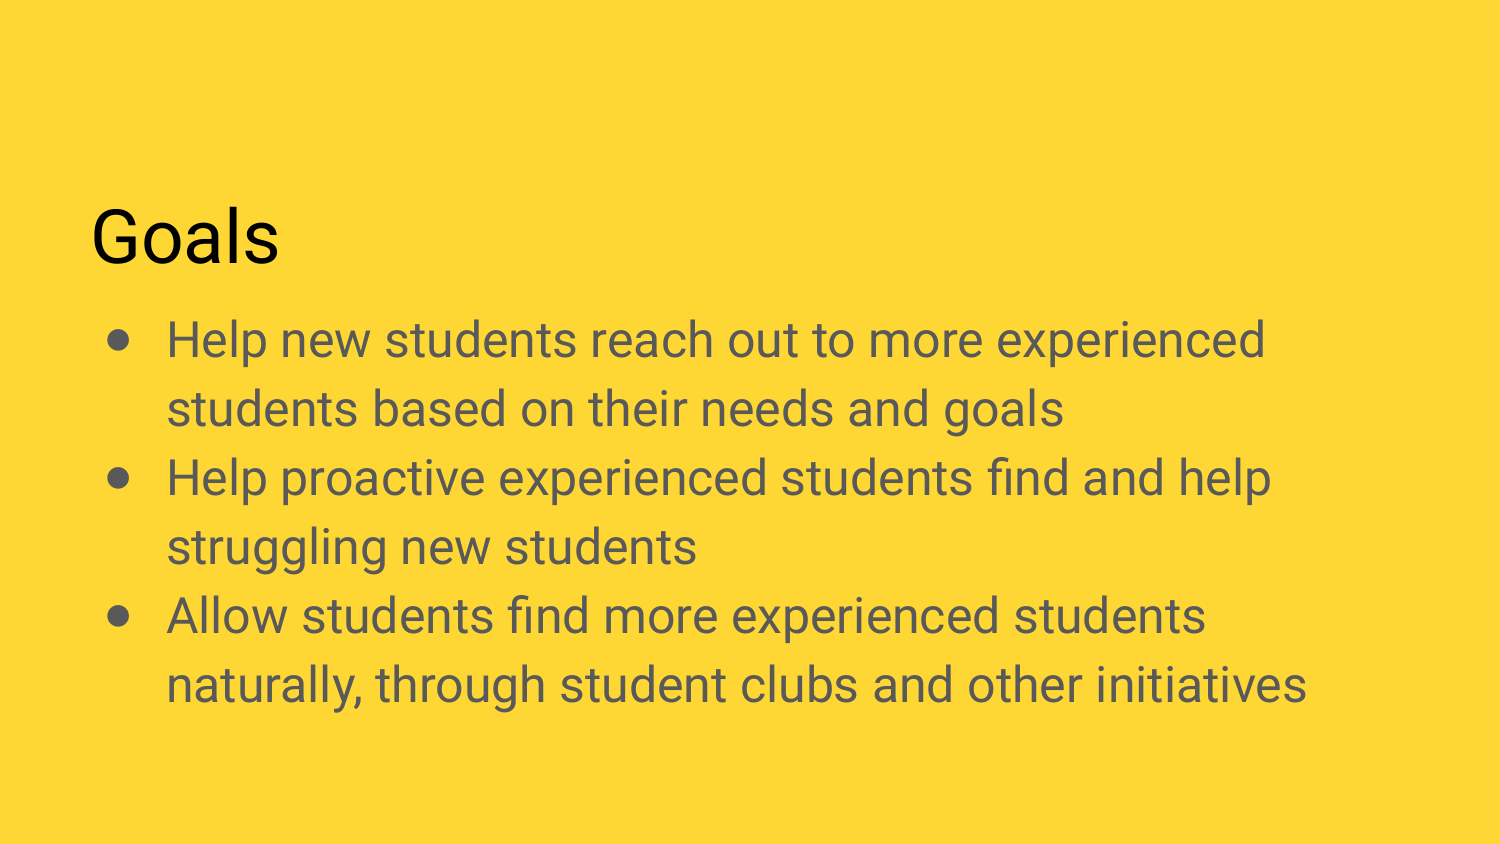

# Goals
Help new students reach out to more experienced students based on their needs and goals
Help proactive experienced students find and help struggling new students
Allow students find more experienced students naturally, through student clubs and other initiatives